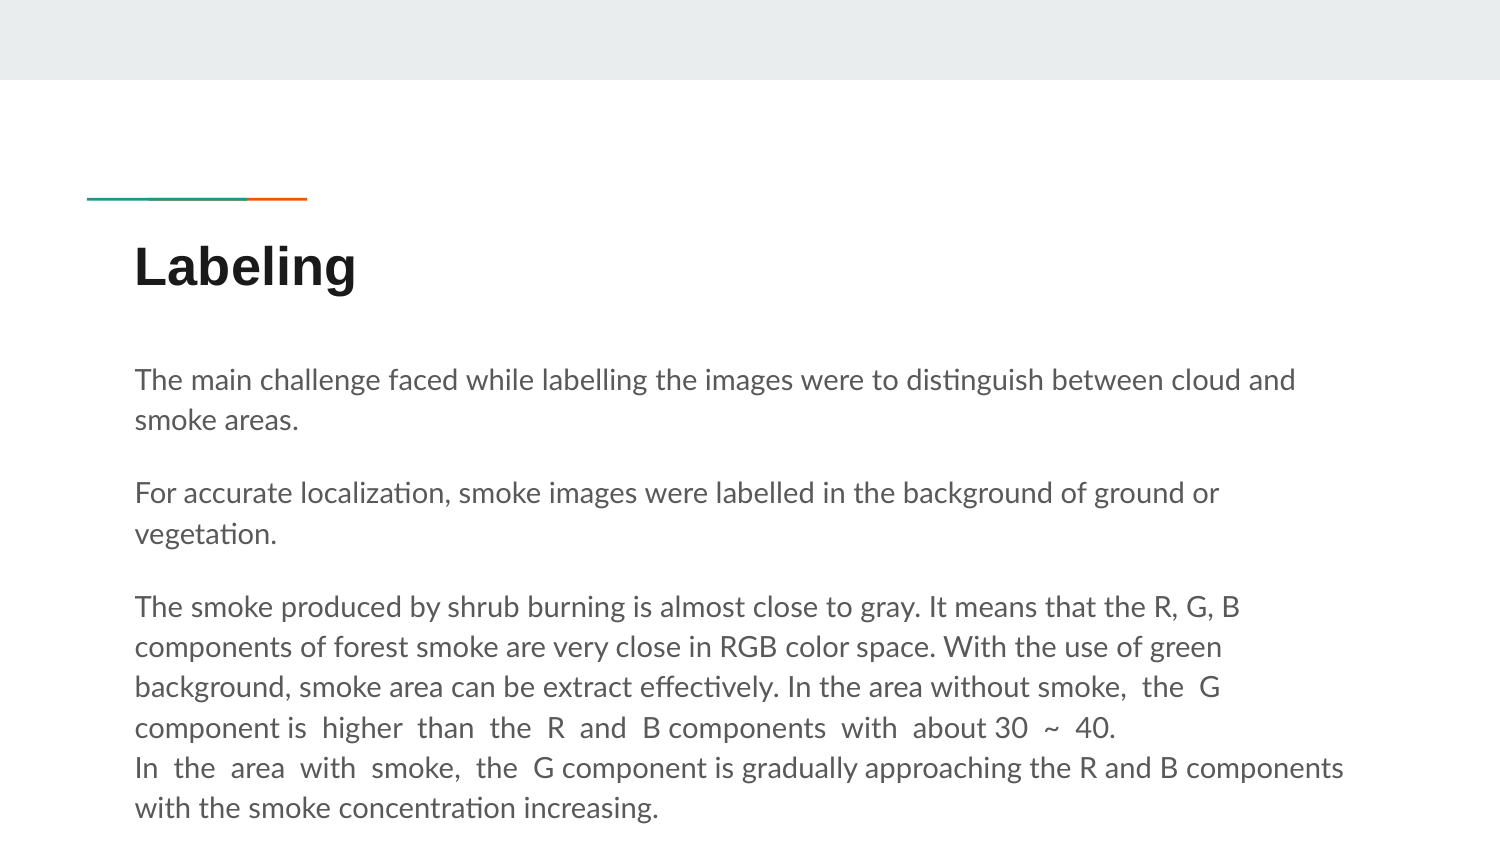

# Labeling
The main challenge faced while labelling the images were to distinguish between cloud and smoke areas.
For accurate localization, smoke images were labelled in the background of ground or vegetation.
The smoke produced by shrub burning is almost close to gray. It means that the R, G, B components of forest smoke are very close in RGB color space. With the use of green background, smoke area can be extract effectively. In the area without smoke,  the  G component is  higher  than  the  R  and  B components  with  about 30  ~  40.
In  the  area  with  smoke,  the  G component is gradually approaching the R and B components   with the smoke concentration increasing.